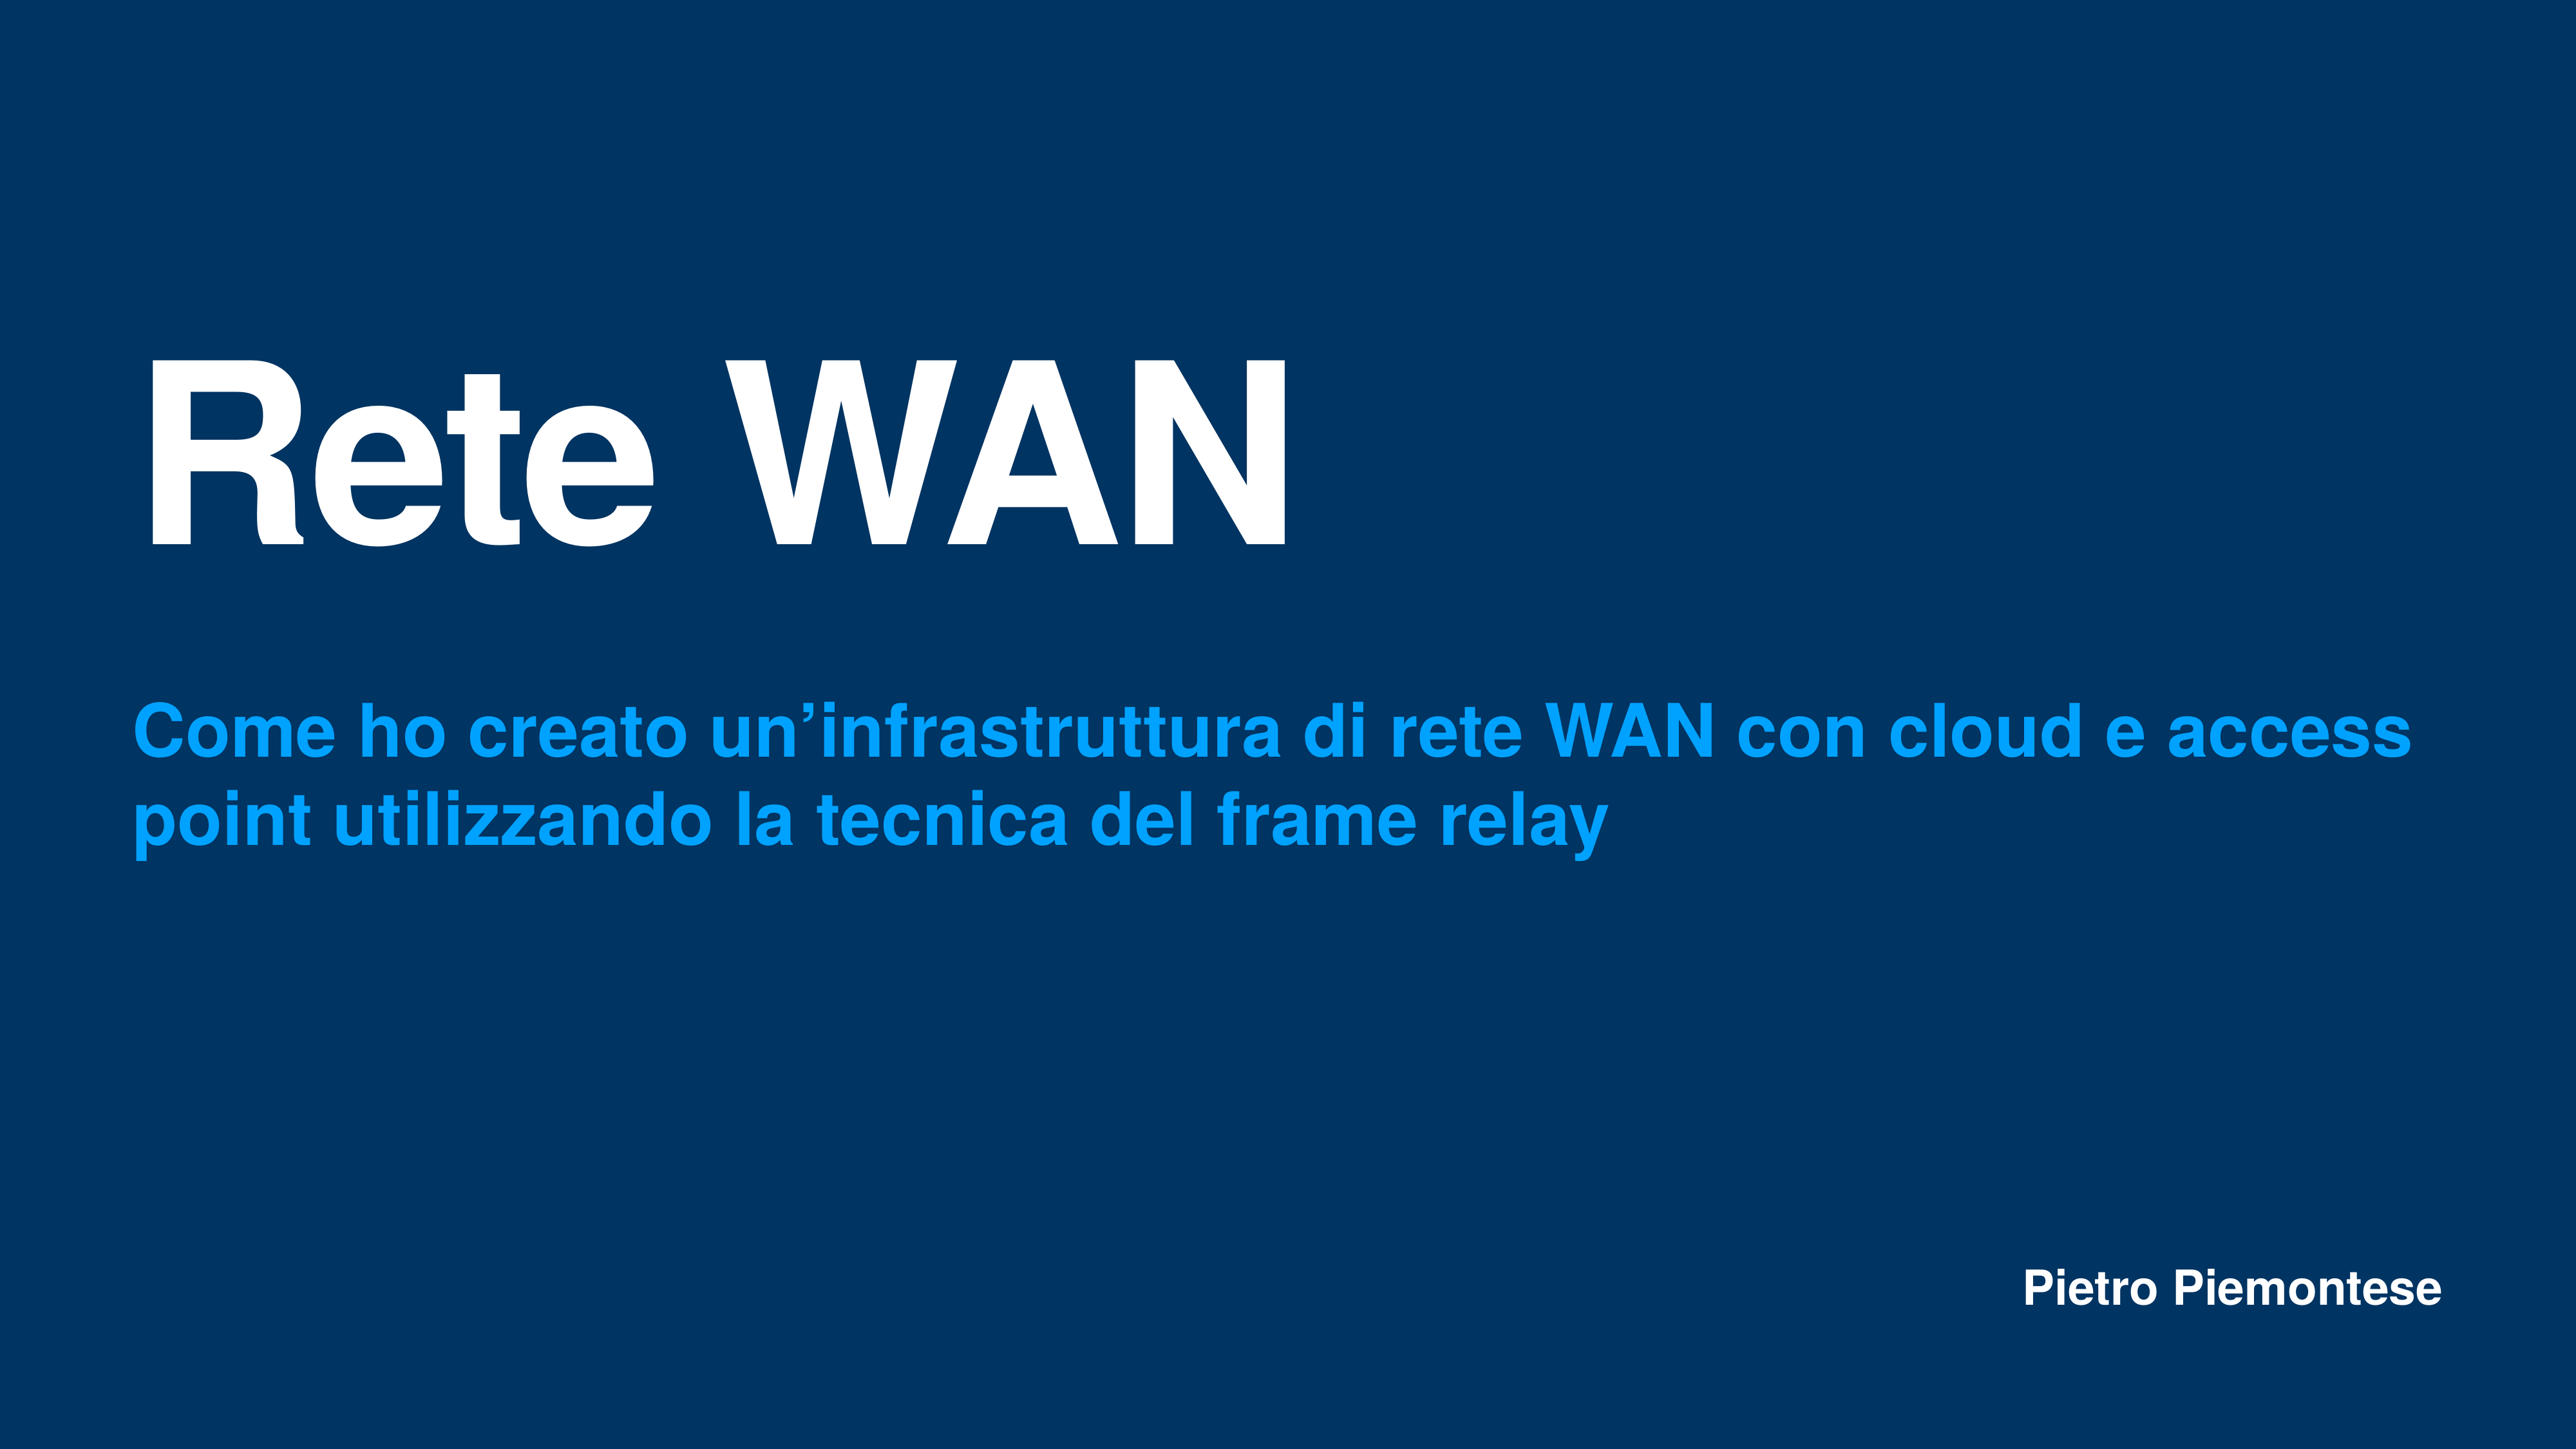

# Rete WAN
Come ho creato un’infrastruttura di rete WAN con cloud e access point utilizzando la tecnica del frame relay
Pietro Piemontese